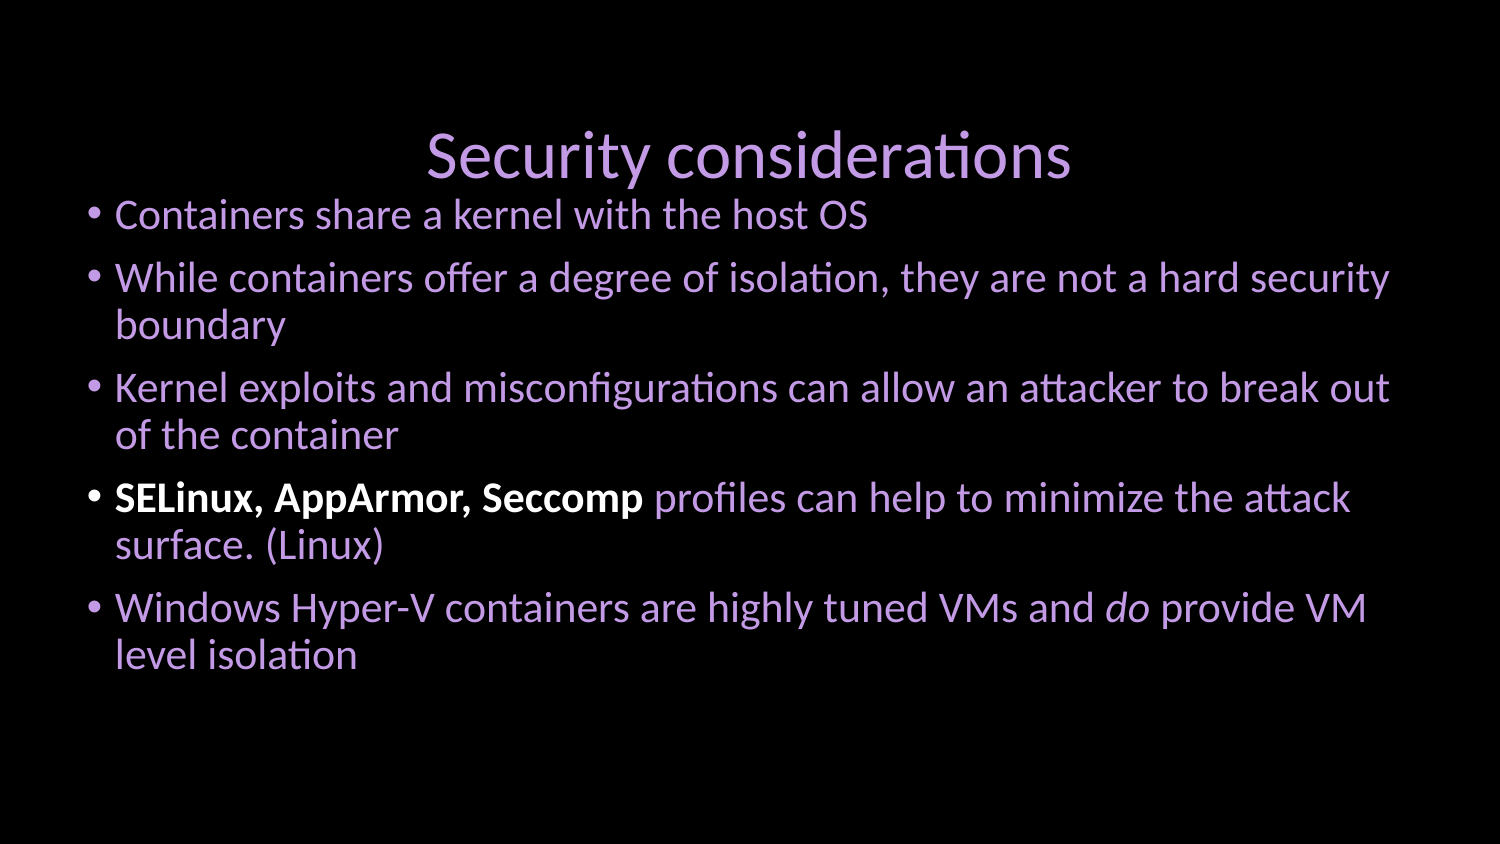

# Security considerations
Containers share a kernel with the host OS
While containers offer a degree of isolation, they are not a hard security boundary
Kernel exploits and misconfigurations can allow an attacker to break out of the container
SELinux, AppArmor, Seccomp profiles can help to minimize the attack surface. (Linux)
Windows Hyper-V containers are highly tuned VMs and do provide VM level isolation